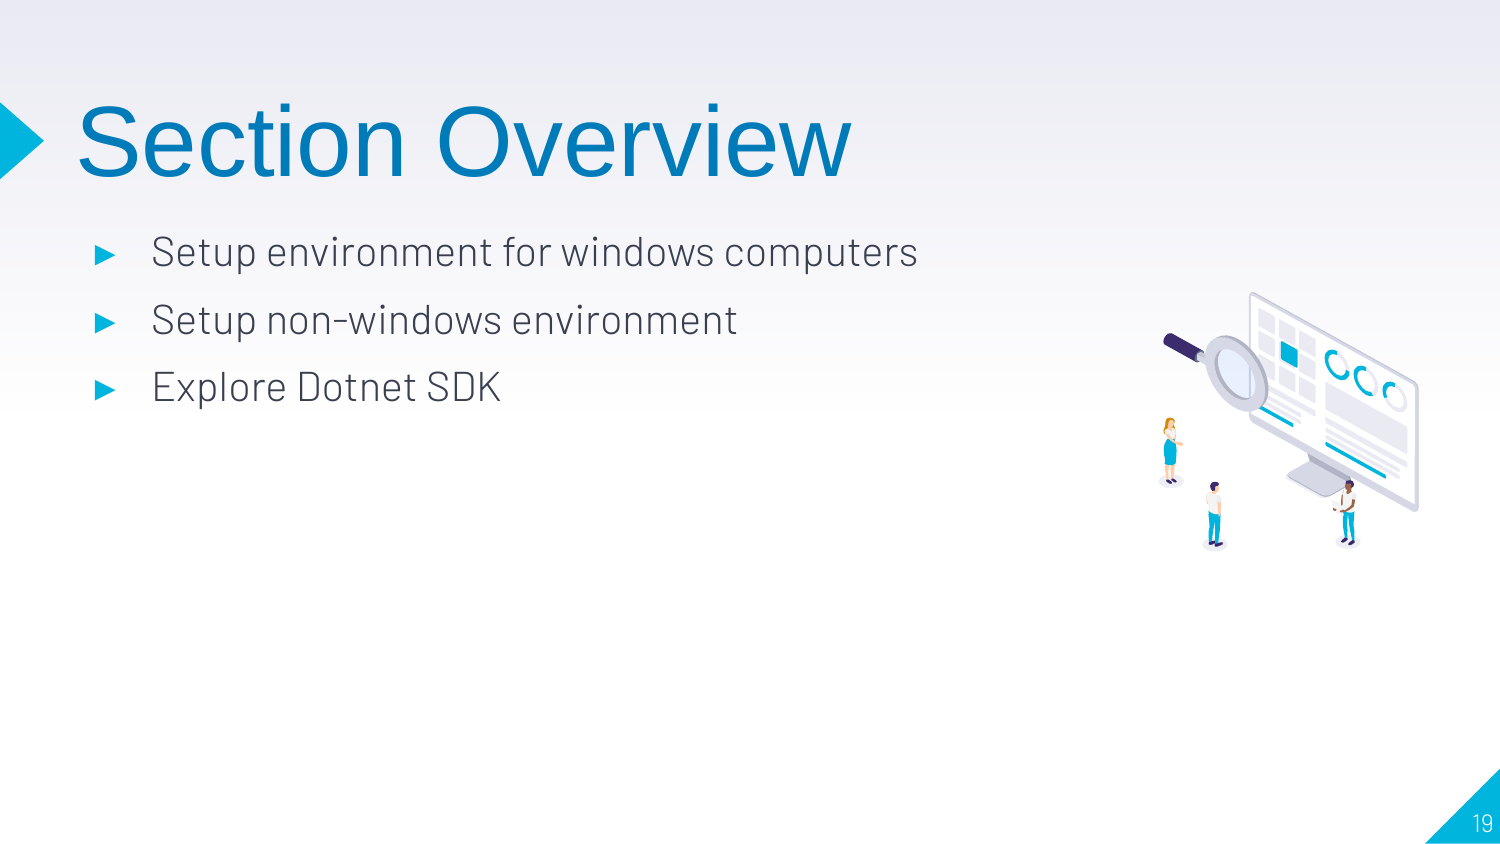

# Section Overview
Setup environment for windows computers
Setup non-windows environment
Explore Dotnet SDK

19